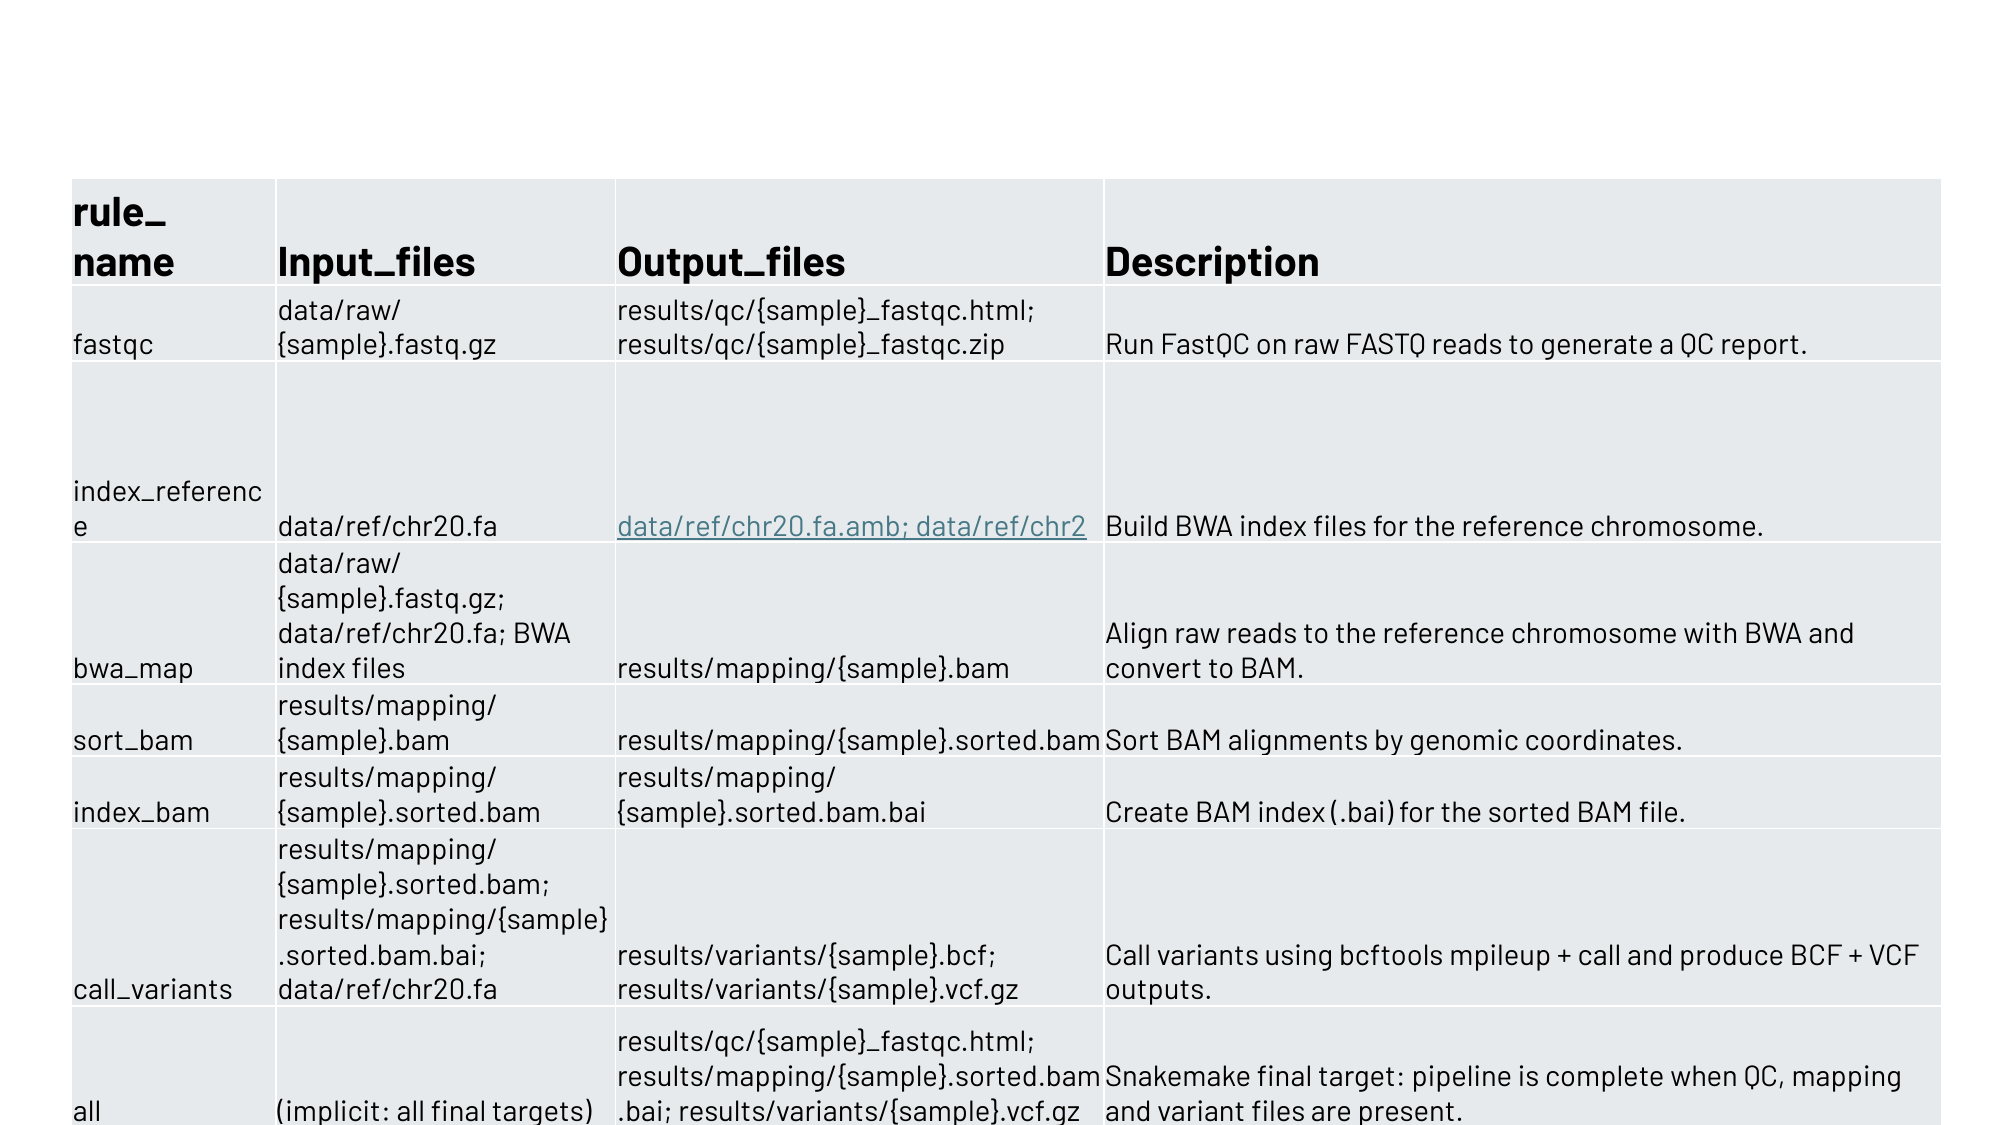

#
| rule\_ name | Input\_files | Output\_files | Description |
| --- | --- | --- | --- |
| fastqc | data/raw/{sample}.fastq.gz | results/qc/{sample}\_fastqc.html; results/qc/{sample}\_fastqc.zip | Run FastQC on raw FASTQ reads to generate a QC report. |
| index\_reference | data/ref/chr20.fa | data/ref/chr20.fa.amb; data/ref/chr20.fa.ann; data/ref/chr20.fa.bwt; data/ref/chr20.fa.pac; data/ref/chr20.fa.sa | Build BWA index files for the reference chromosome. |
| bwa\_map | data/raw/{sample}.fastq.gz; data/ref/chr20.fa; BWA index files | results/mapping/{sample}.bam | Align raw reads to the reference chromosome with BWA and convert to BAM. |
| sort\_bam | results/mapping/{sample}.bam | results/mapping/{sample}.sorted.bam | Sort BAM alignments by genomic coordinates. |
| index\_bam | results/mapping/{sample}.sorted.bam | results/mapping/{sample}.sorted.bam.bai | Create BAM index (.bai) for the sorted BAM file. |
| call\_variants | results/mapping/{sample}.sorted.bam; results/mapping/{sample}.sorted.bam.bai; data/ref/chr20.fa | results/variants/{sample}.bcf; results/variants/{sample}.vcf.gz | Call variants using bcftools mpileup + call and produce BCF + VCF outputs. |
| all | (implicit: all final targets) | results/qc/{sample}\_fastqc.html; results/mapping/{sample}.sorted.bam.bai; results/variants/{sample}.vcf.gz | Snakemake final target: pipeline is complete when QC, mapping and variant files are present. |